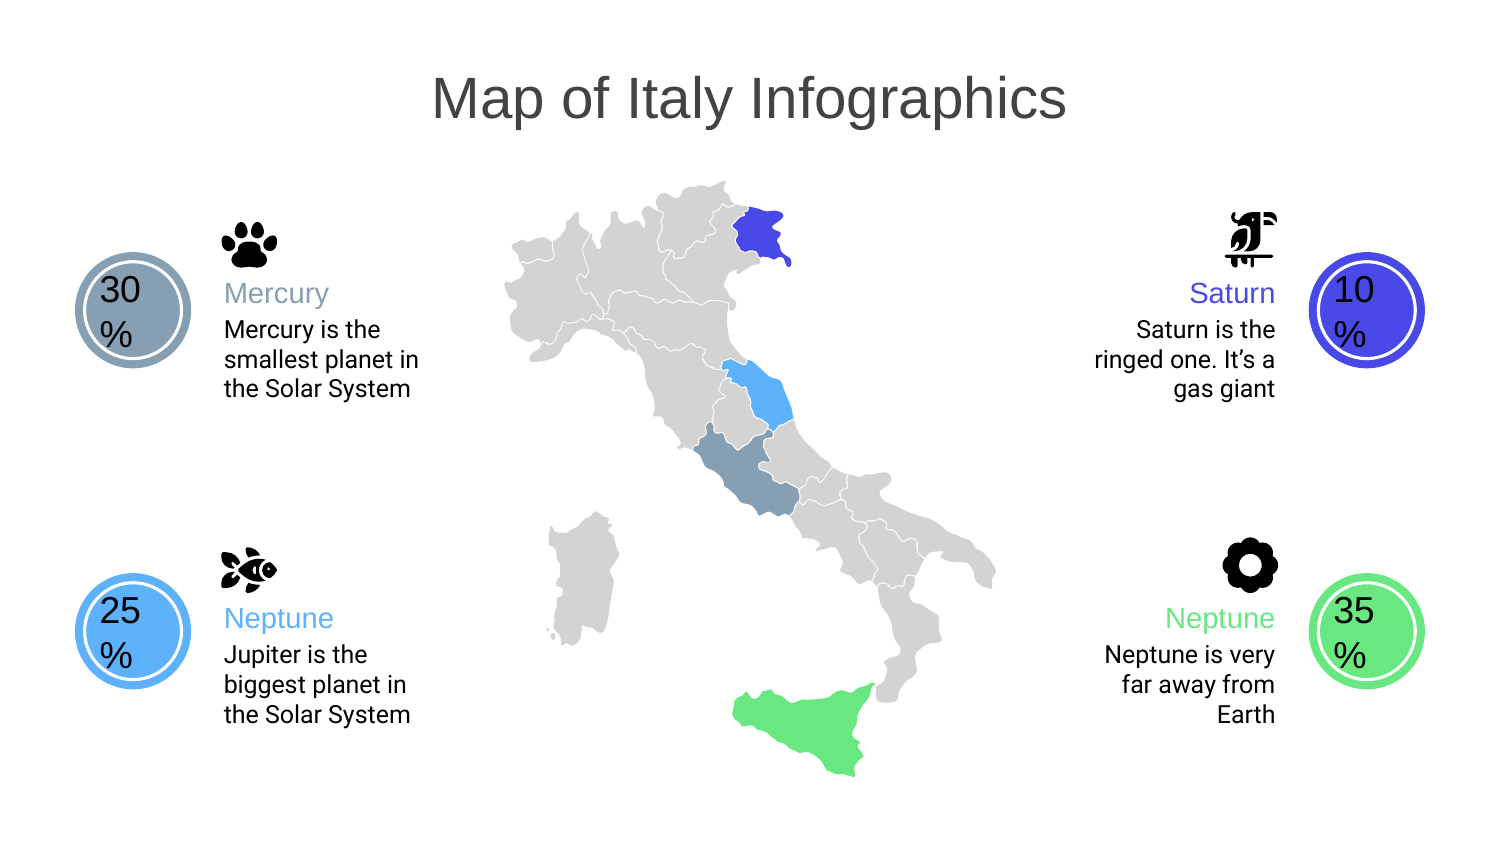

# Map of Italy Infographics

Mercury
Mercury is the smallest planet in the Solar System
Saturn
Saturn is the ringed one. It’s a gas giant
30%
10%

Neptune
Jupiter is the biggest planet in the Solar System
Neptune
Neptune is very far away from Earth
25%
35%